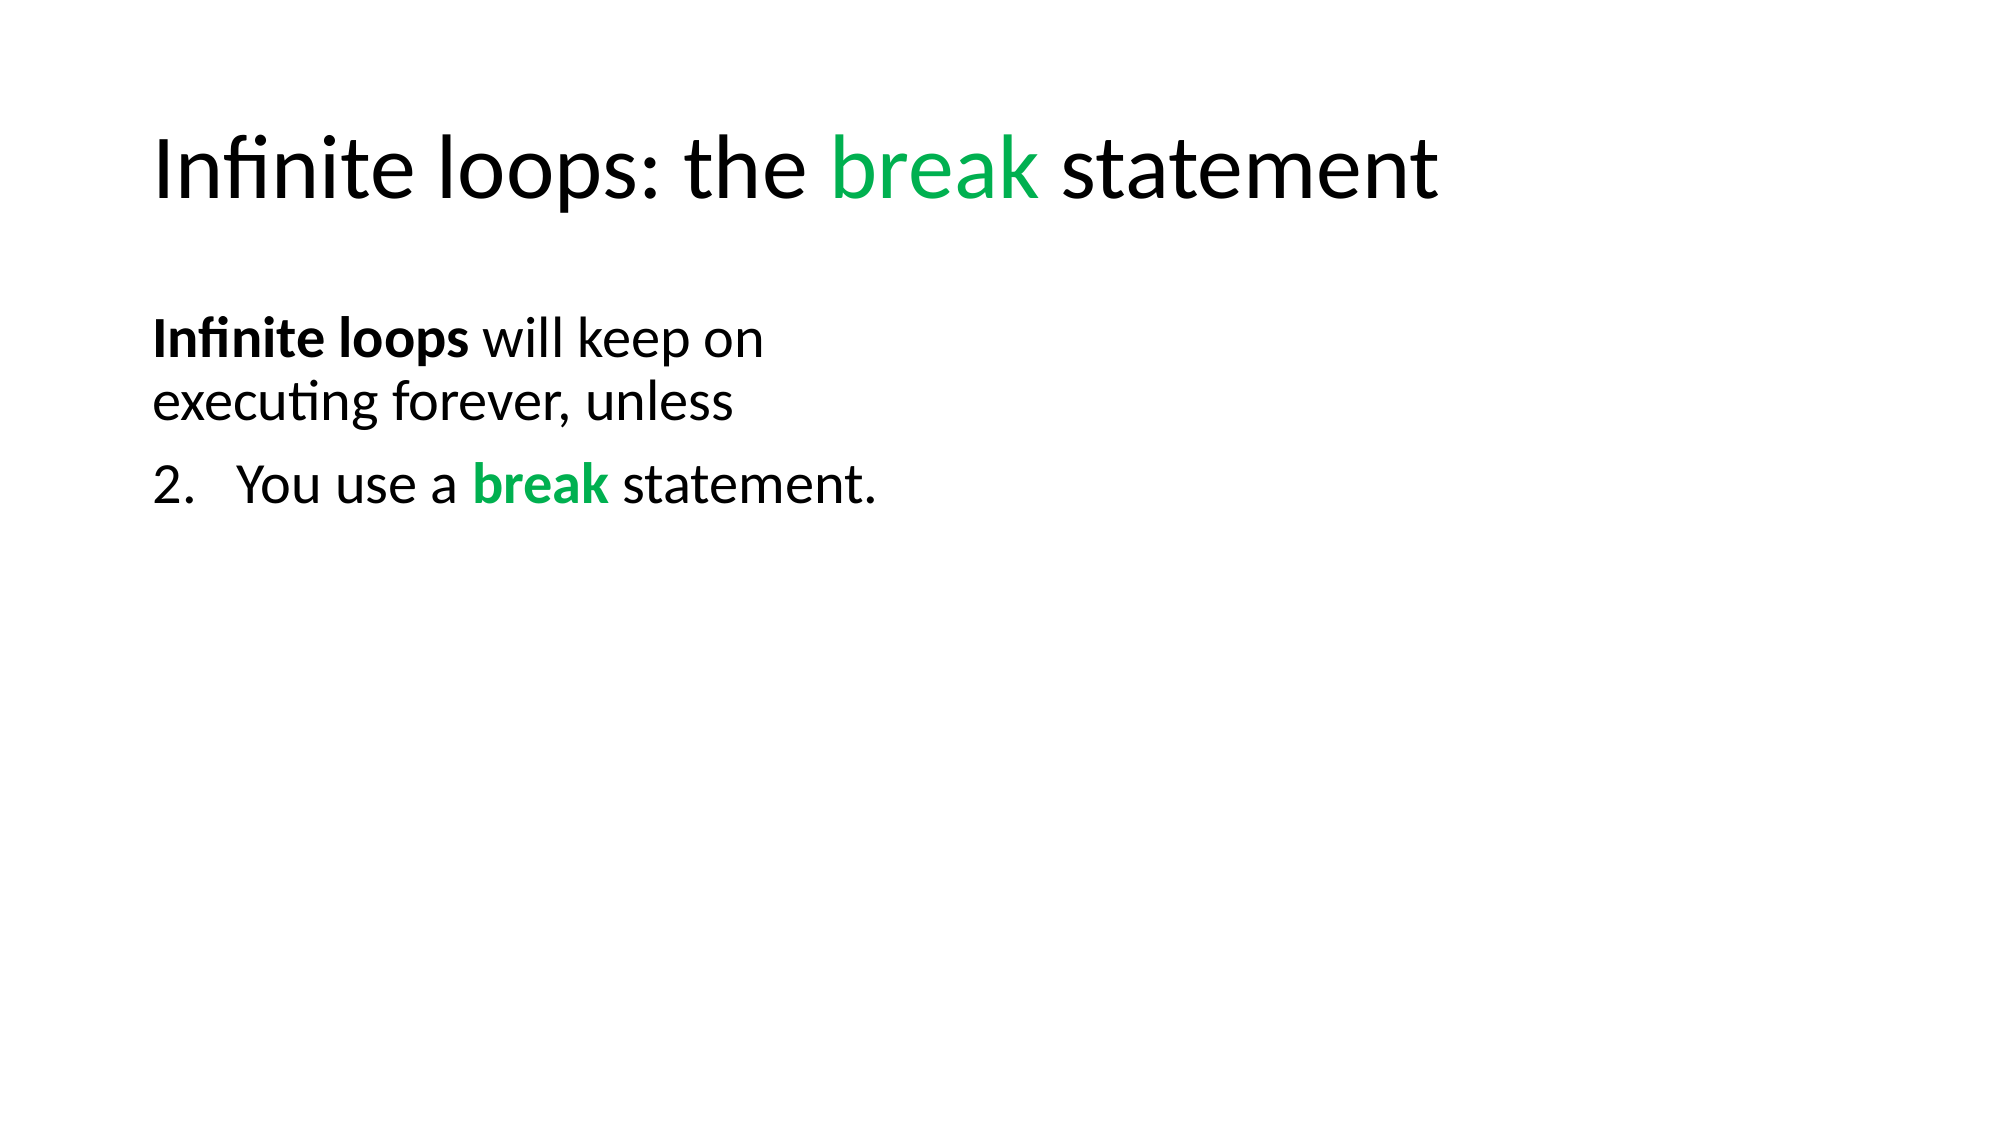

# Infinite loops: the break statement
Infinite loops will keep on executing forever, unless
You use a break statement.